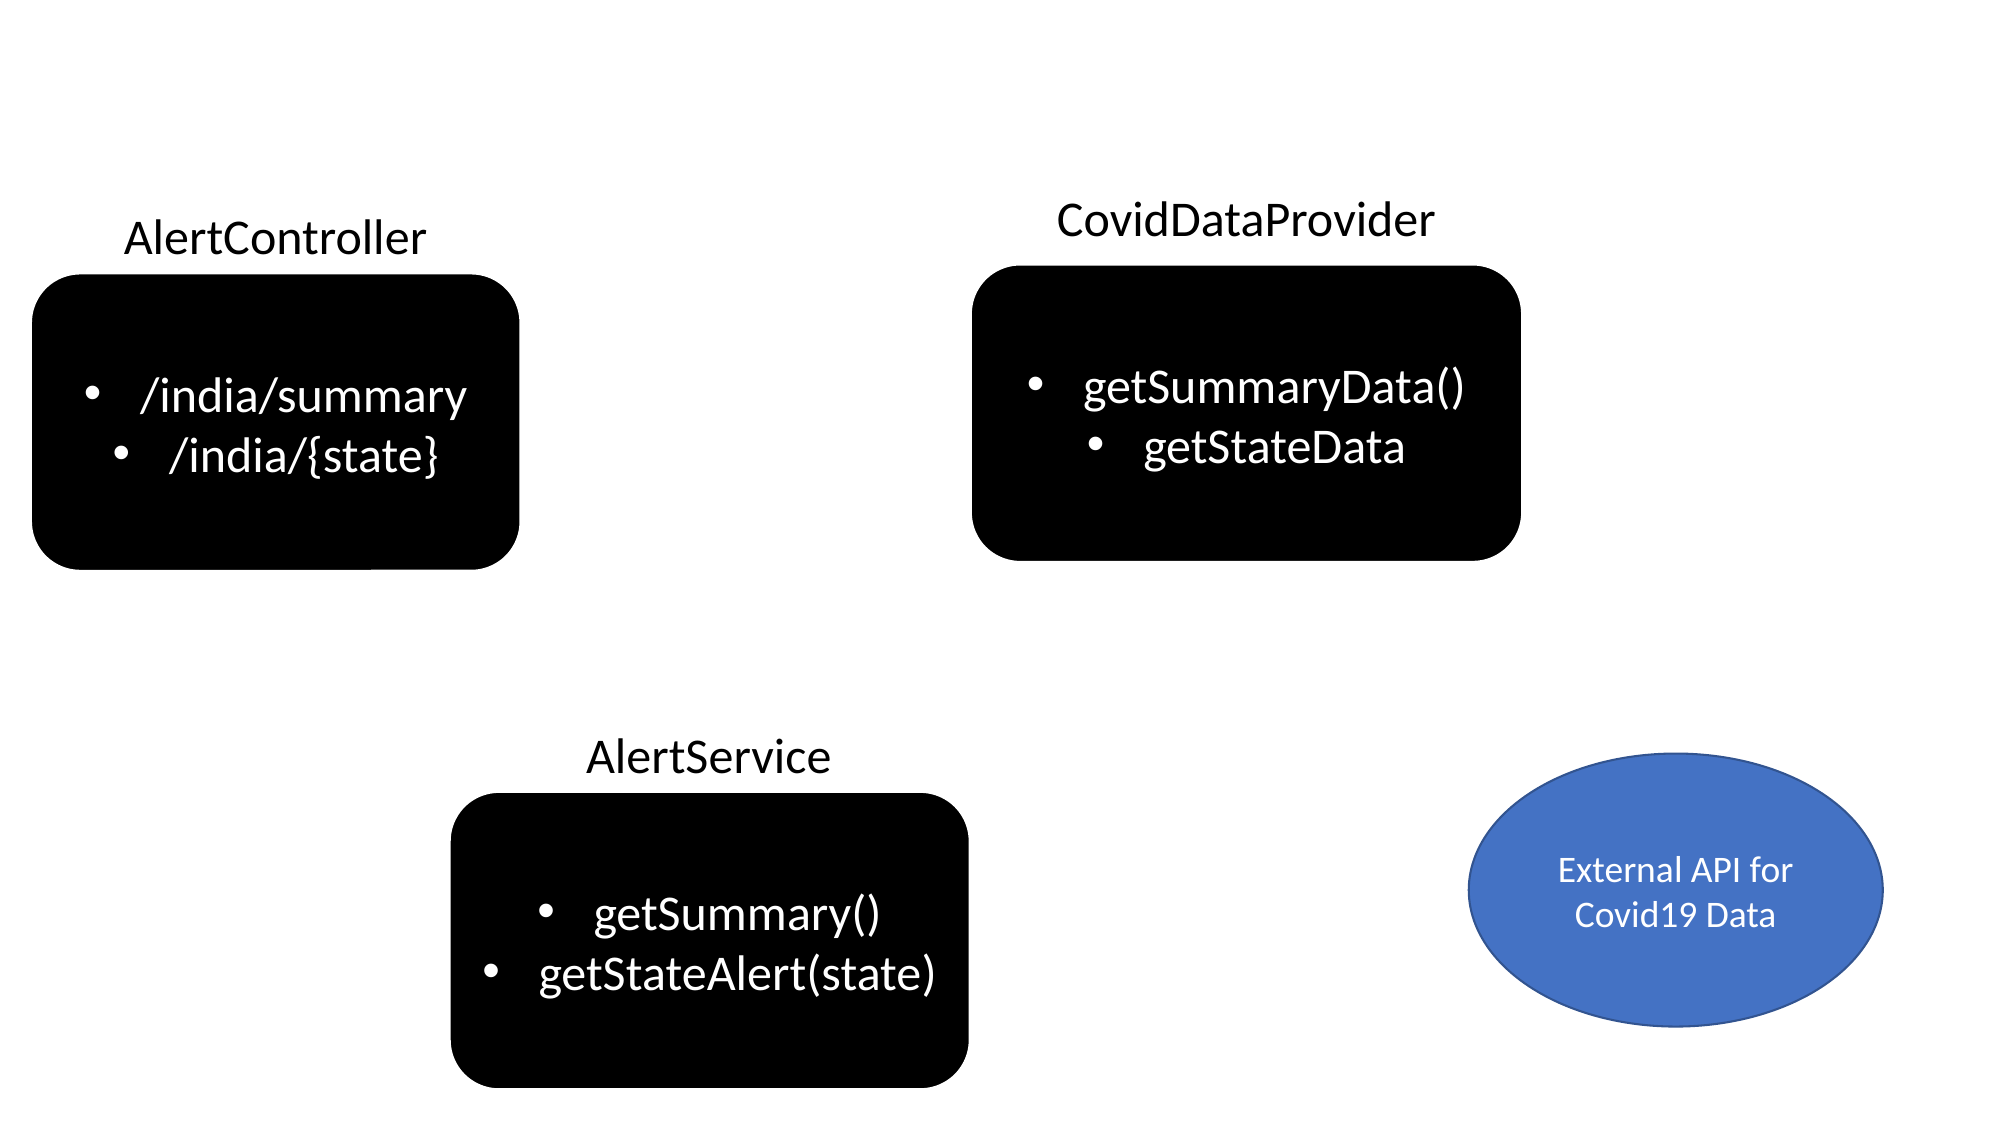

CovidDataProvider
AlertController
getSummaryData()
getStateData
/india/summary
/india/{state}
AlertService
External API for Covid19 Data
getSummary()
getStateAlert(state)